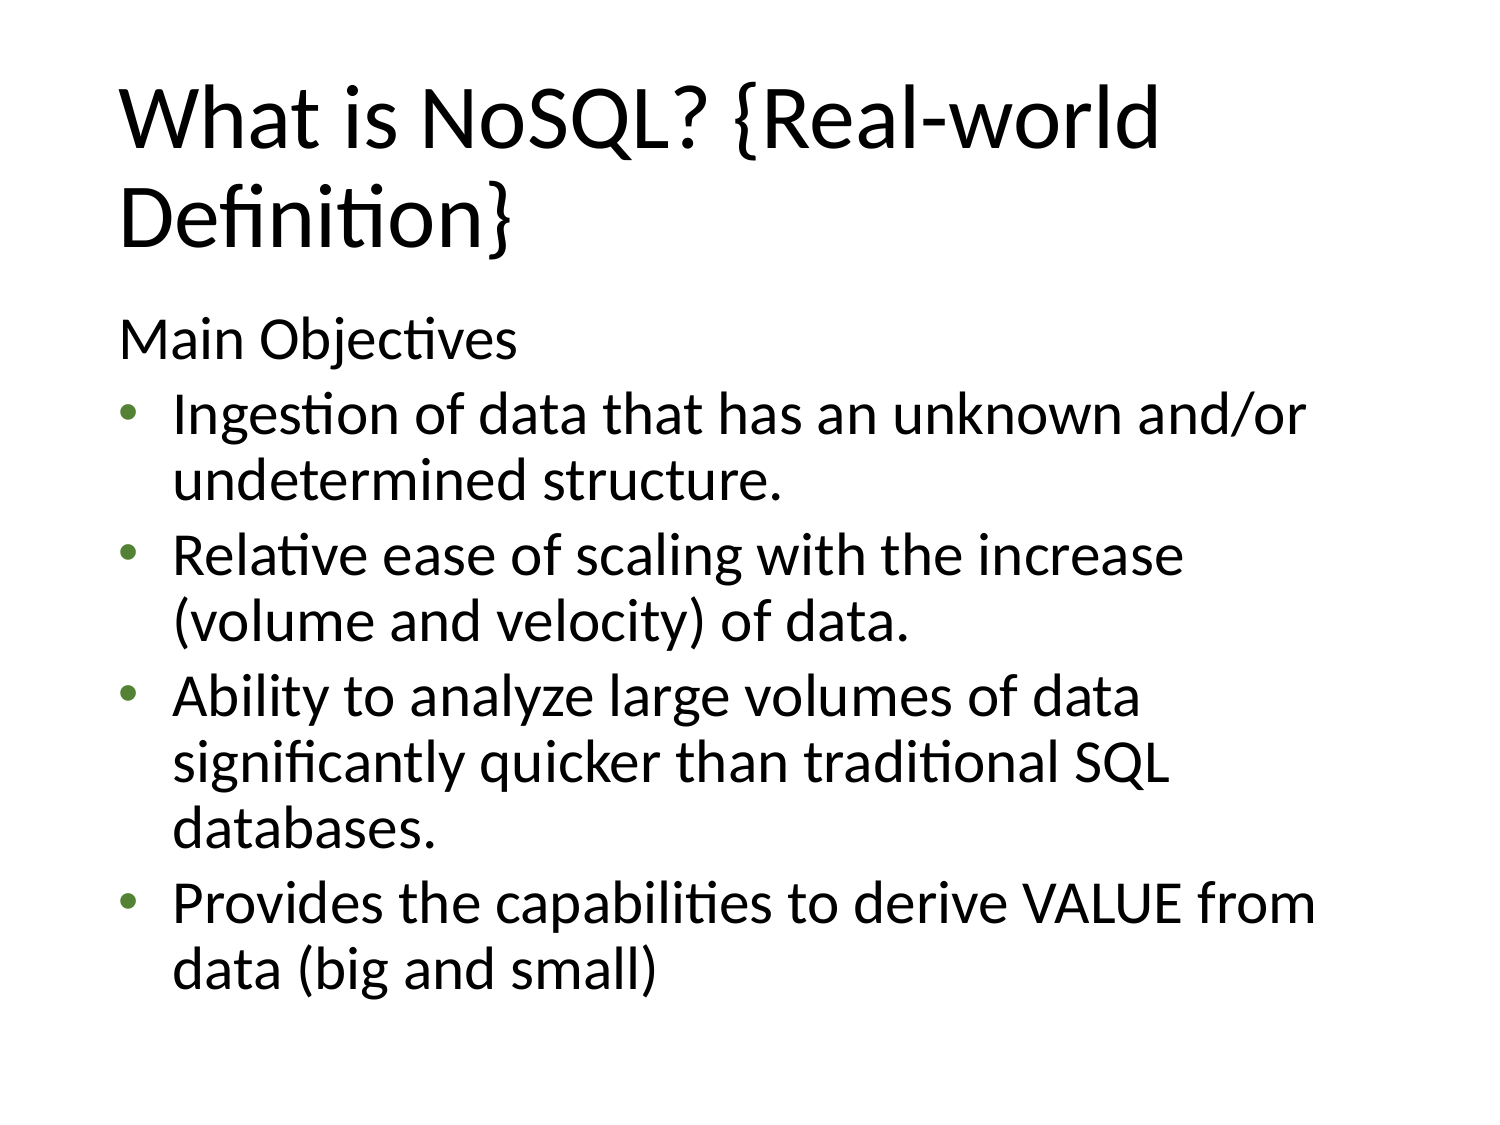

# What is NoSQL? {Real-world Definition}
Main Objectives
Ingestion of data that has an unknown and/or undetermined structure.
Relative ease of scaling with the increase (volume and velocity) of data.
Ability to analyze large volumes of data significantly quicker than traditional SQL databases.
Provides the capabilities to derive VALUE from data (big and small)